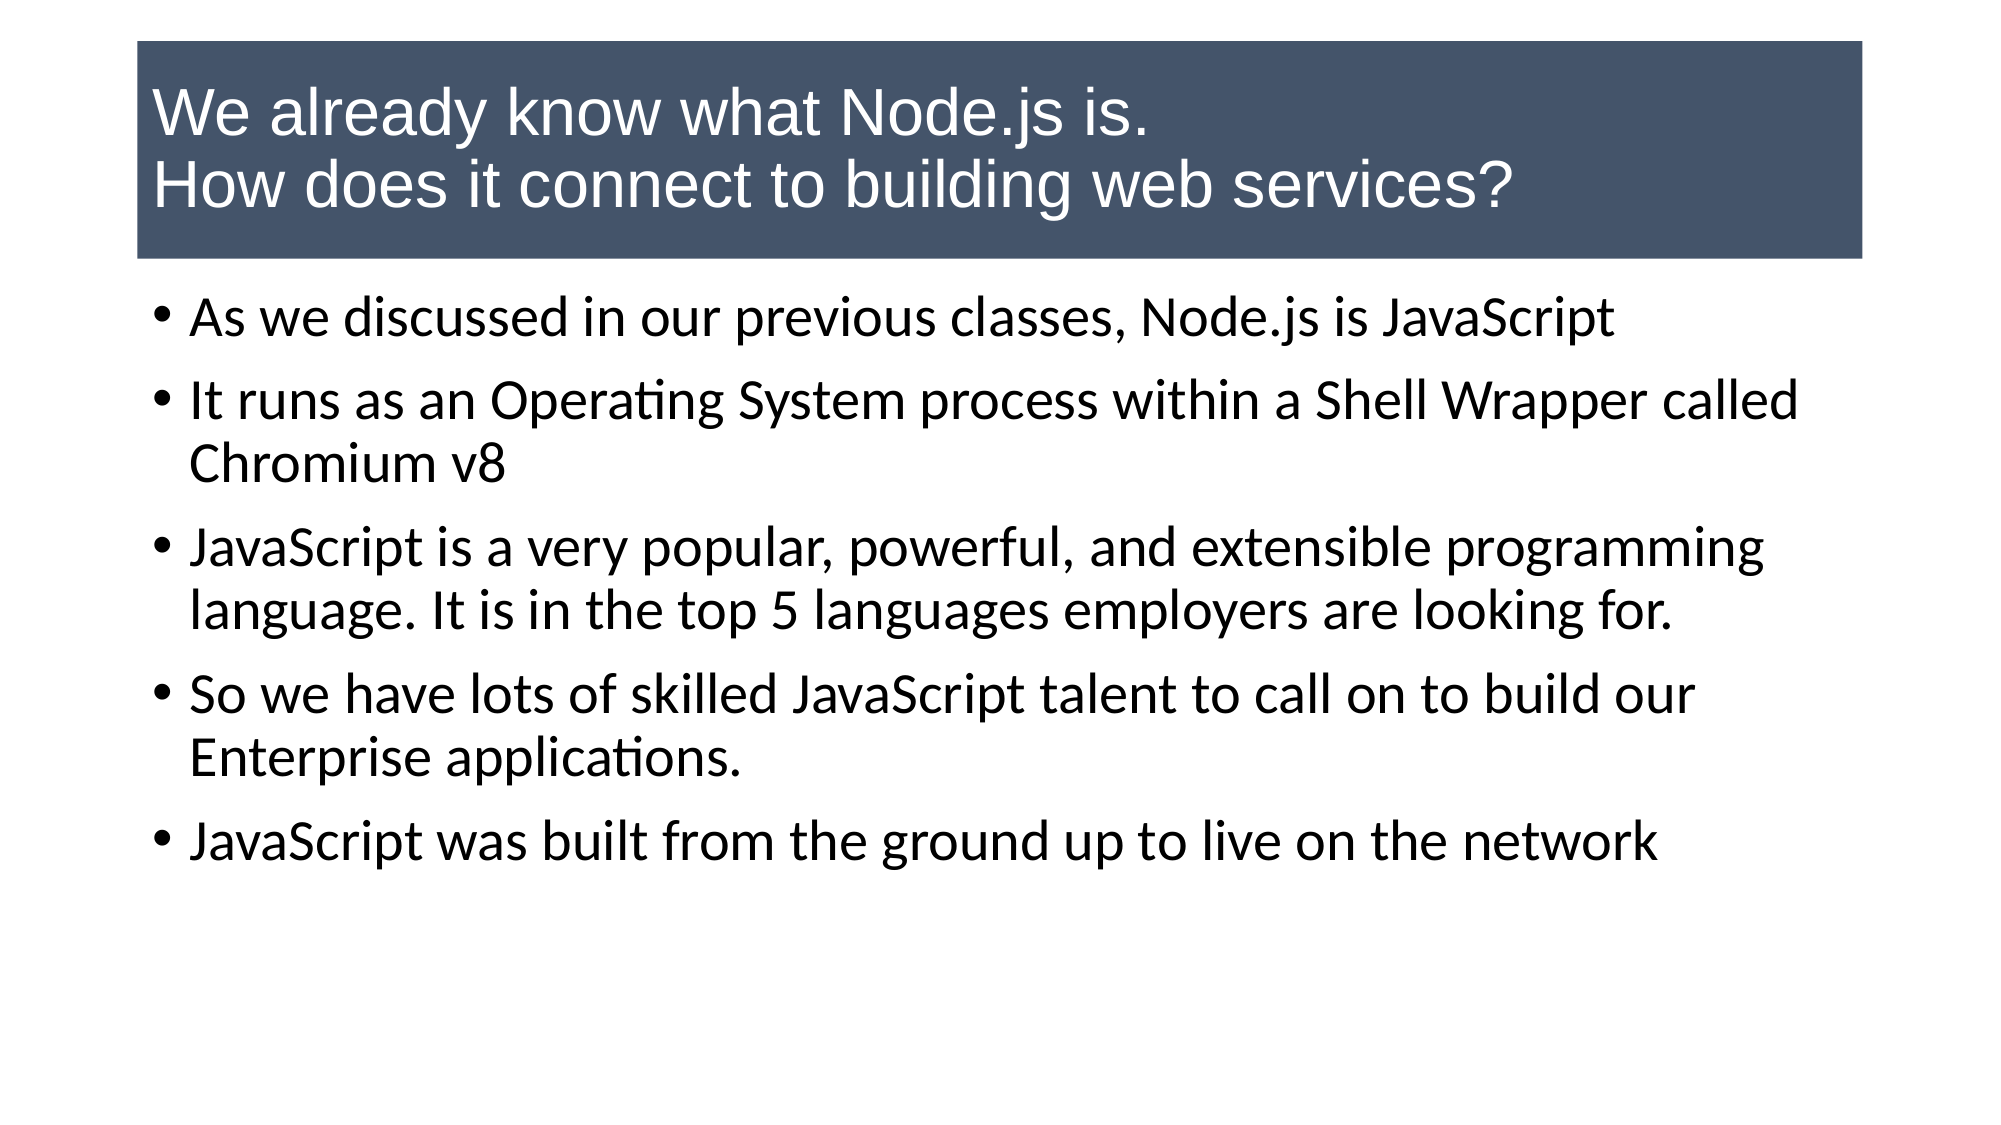

# We already know what Node.js is. How does it connect to building web services?
As we discussed in our previous classes, Node.js is JavaScript
It runs as an Operating System process within a Shell Wrapper called Chromium v8
JavaScript is a very popular, powerful, and extensible programming language. It is in the top 5 languages employers are looking for.
So we have lots of skilled JavaScript talent to call on to build our Enterprise applications.
JavaScript was built from the ground up to live on the network